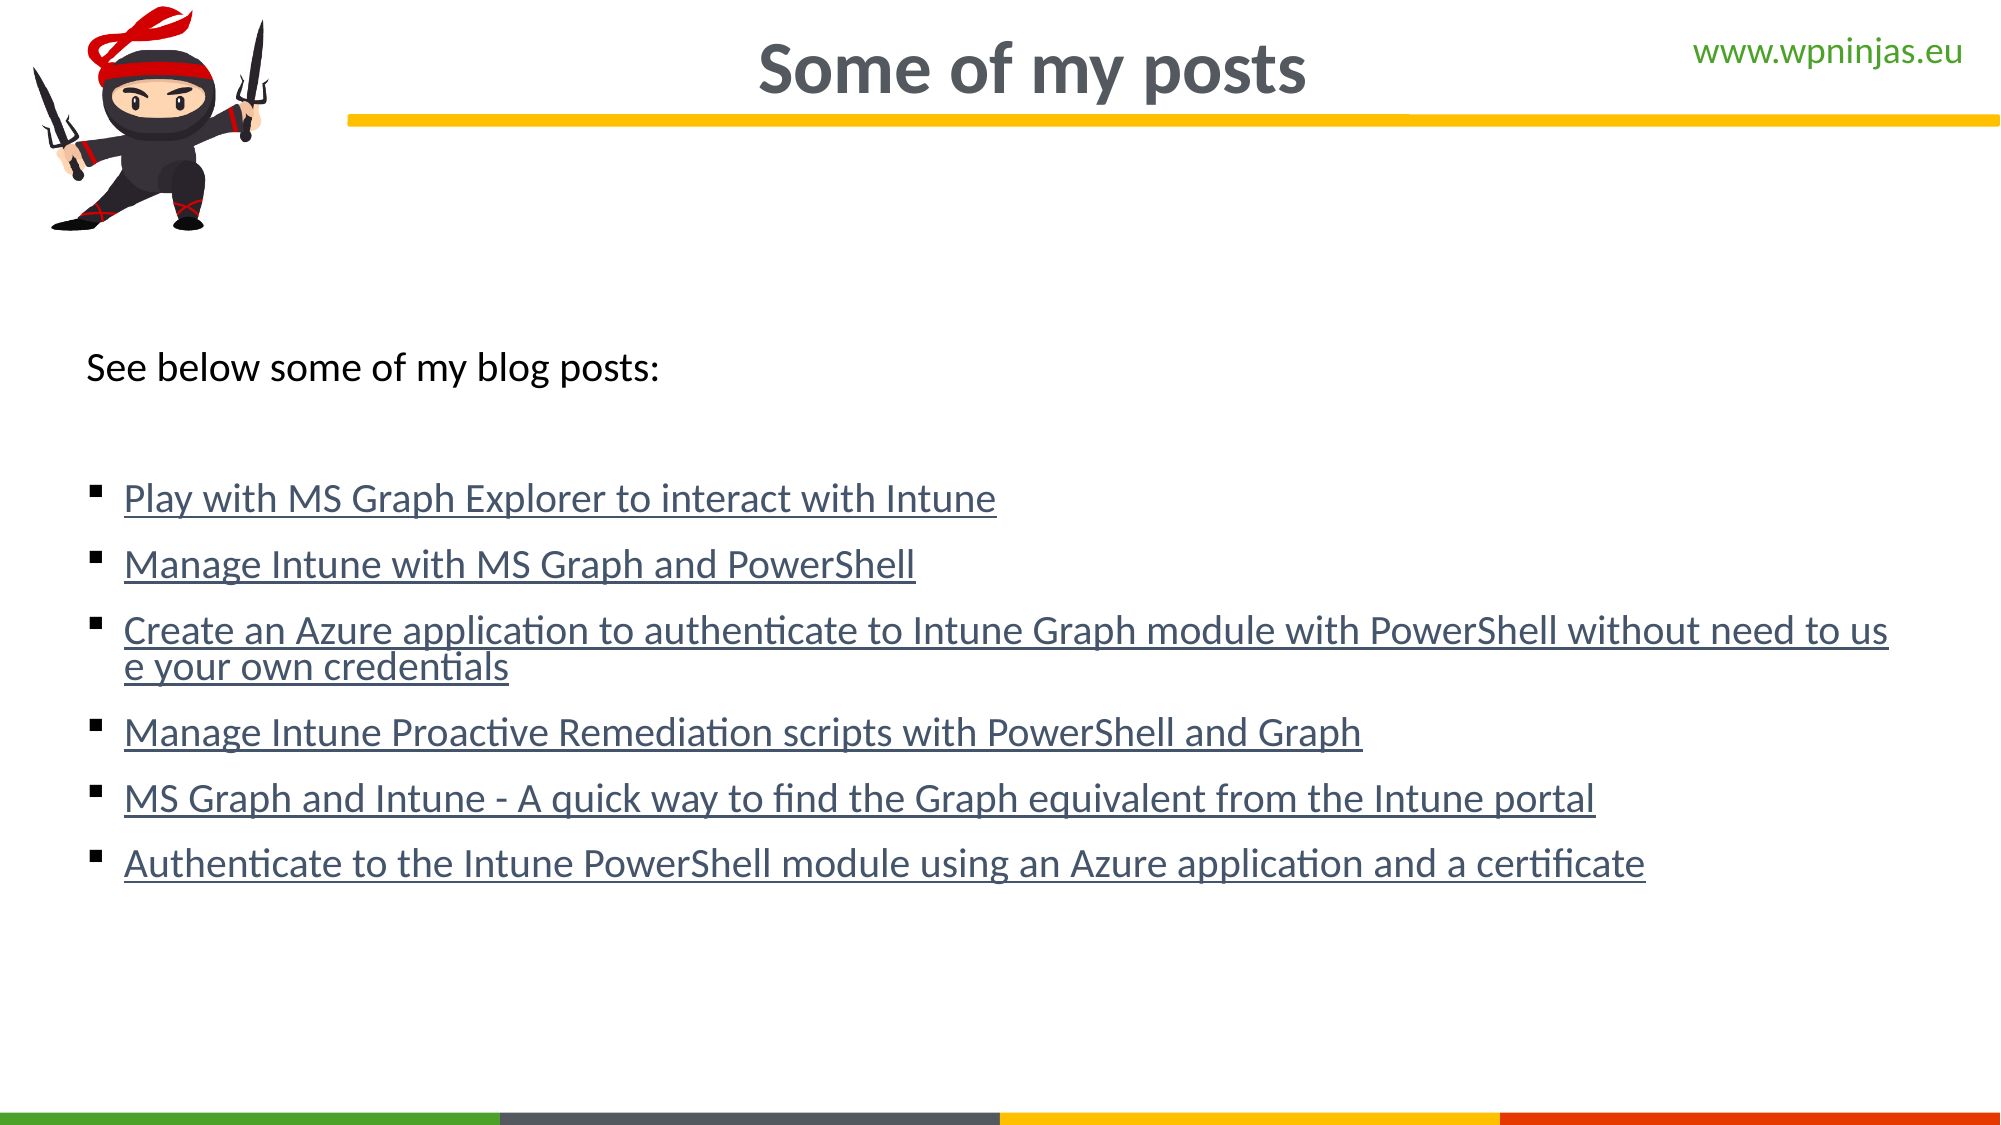

Some of my posts

See below some of my blog posts:

Play with MS Graph Explorer to interact with Intune
Manage Intune with MS Graph and PowerShell
Create an Azure application to authenticate to Intune Graph module with PowerShell without need to use your own credentials
Manage Intune Proactive Remediation scripts with PowerShell and Graph
MS Graph and Intune - A quick way to find the Graph equivalent from the Intune portal
Authenticate to the Intune PowerShell module using an Azure application and a certificate